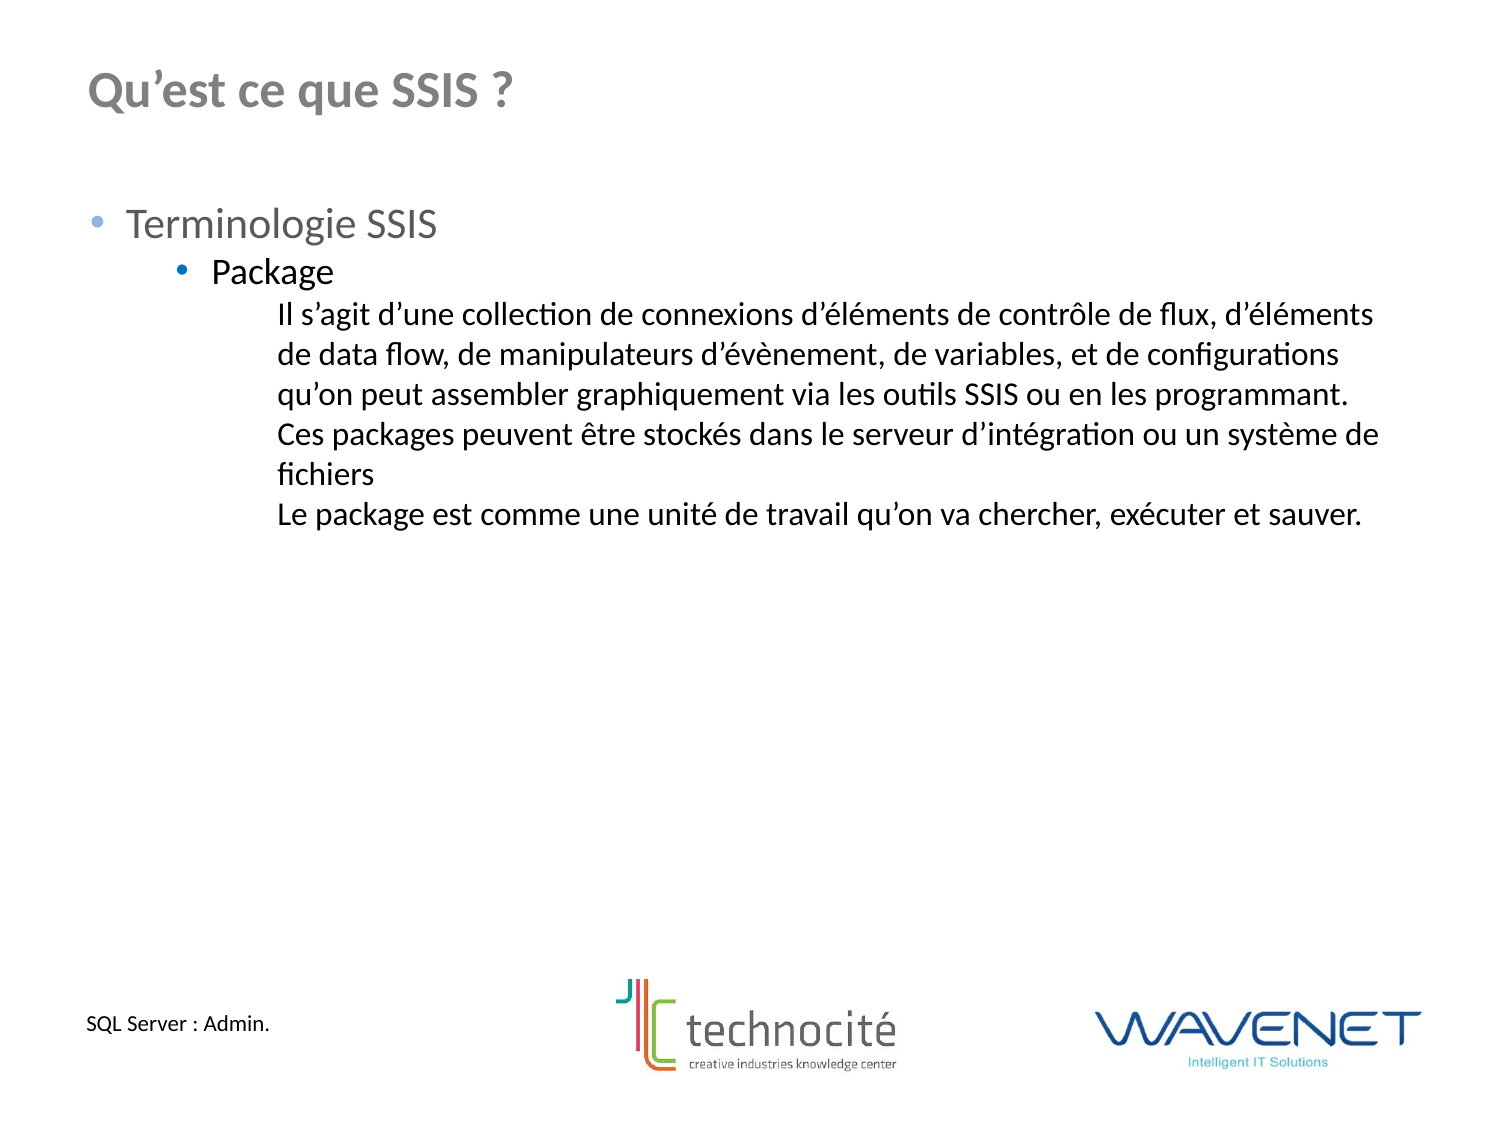

Qu’est ce que SSIS ?
Terminologie SSIS
Package
Il s’agit d’une collection de connexions d’éléments de contrôle de flux, d’éléments de data flow, de manipulateurs d’évènement, de variables, et de configurations qu’on peut assembler graphiquement via les outils SSIS ou en les programmant.
Ces packages peuvent être stockés dans le serveur d’intégration ou un système de fichiers
Le package est comme une unité de travail qu’on va chercher, exécuter et sauver.
SQL Server : Admin.